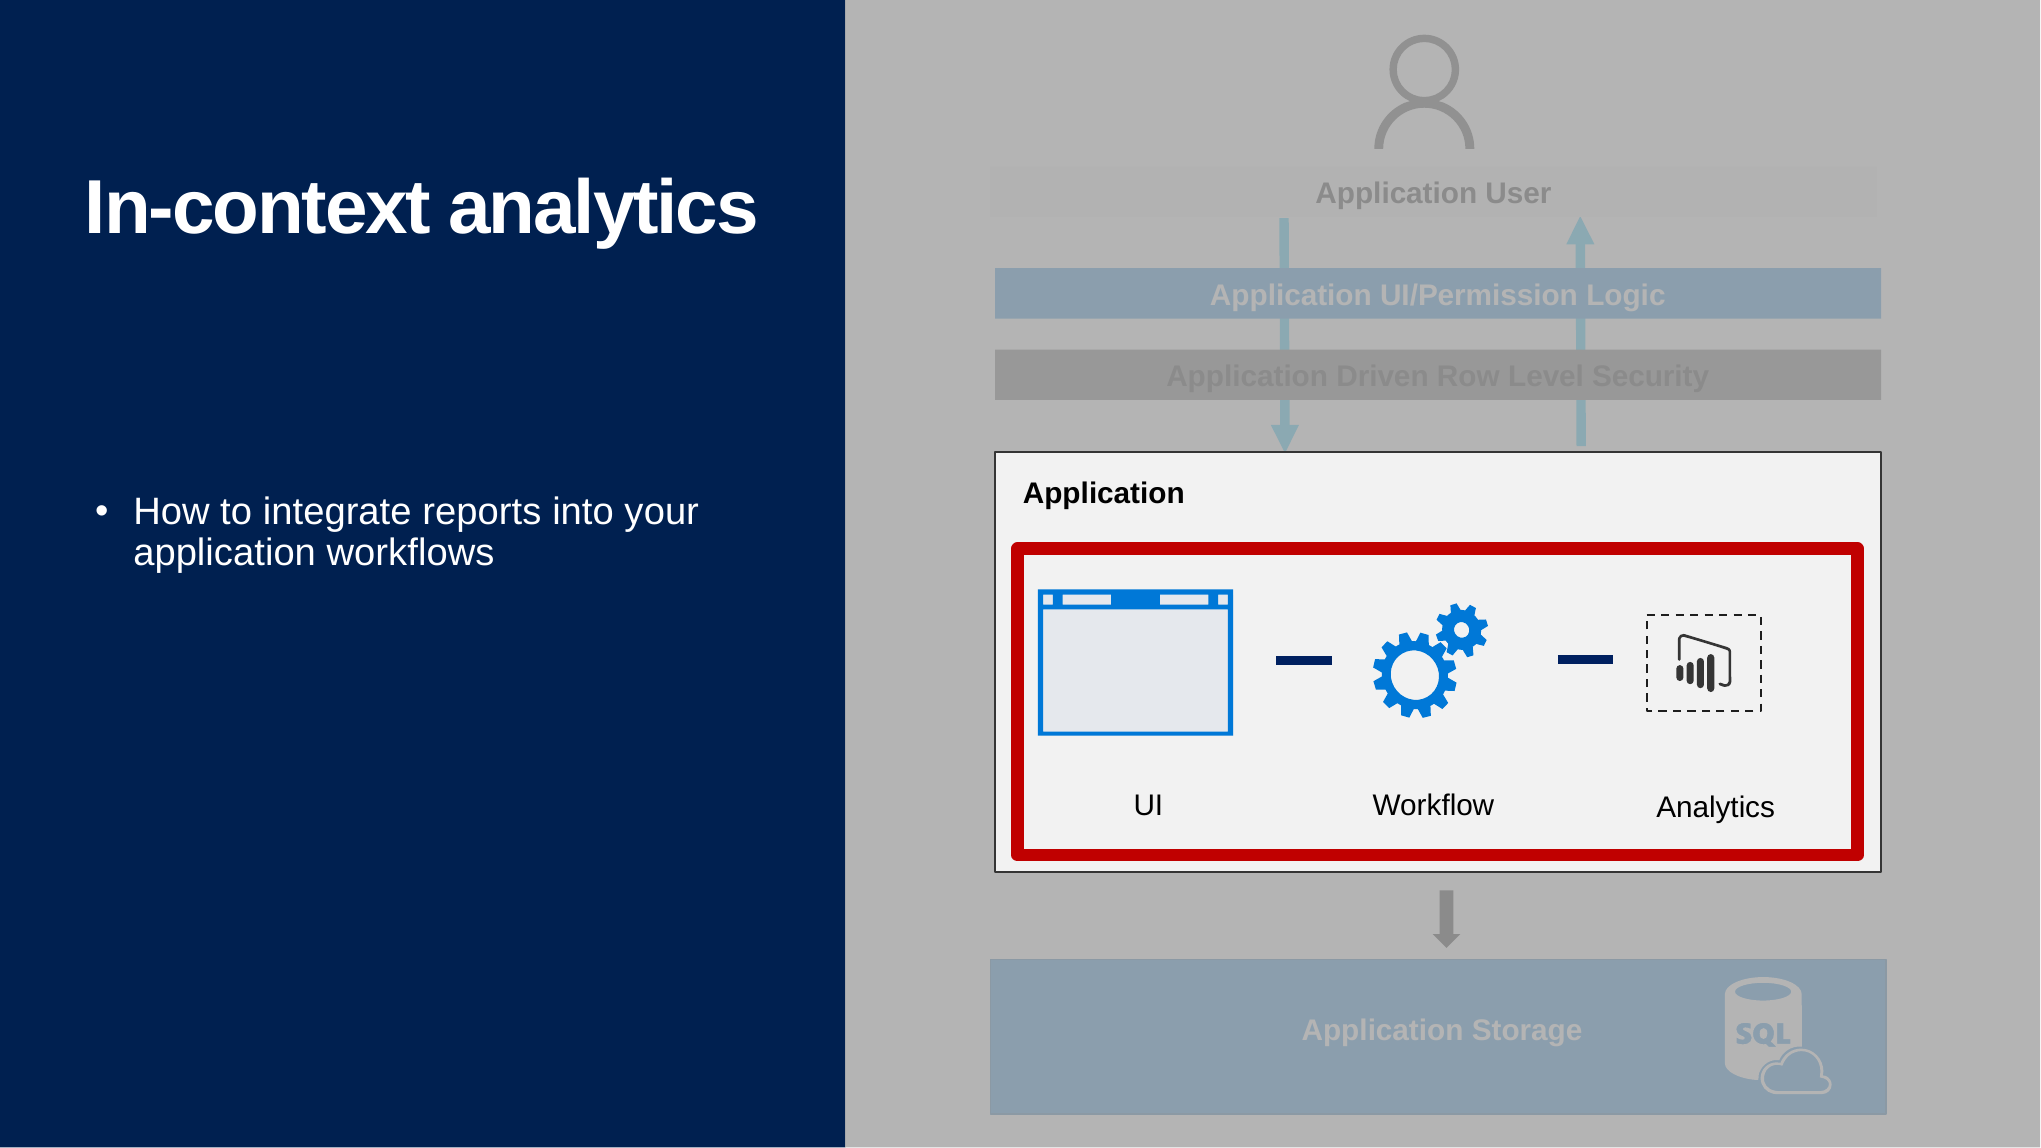

# In-context analytics
Application User
Application UI/Permission Logic
Application Driven Row Level Security

Application
How to integrate reports into your application workflows

Analytics

Workflow
UI

Application Storage
Cache

Query

Your data
Your users